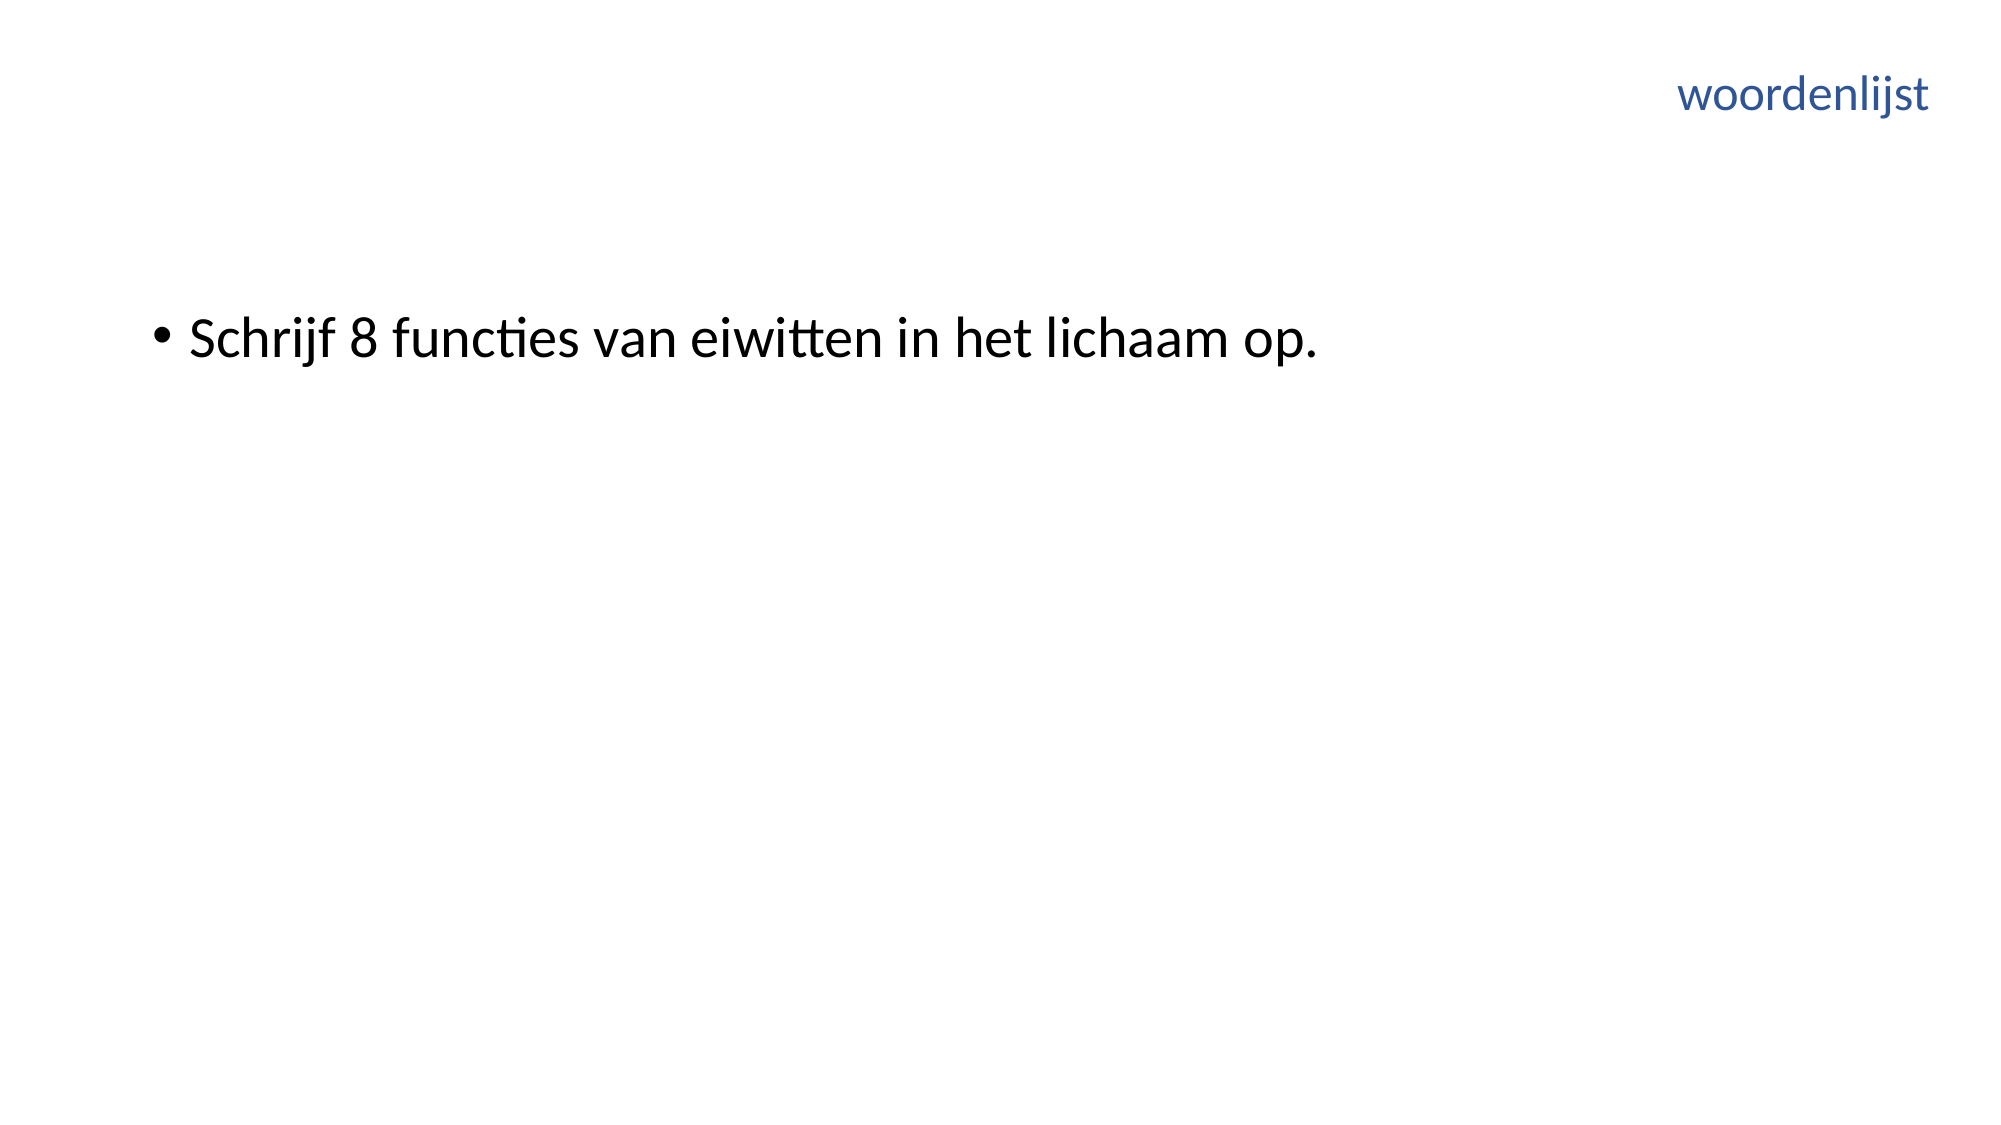

woordenlijst

Schrijf 8 functies van eiwitten in het lichaam op.